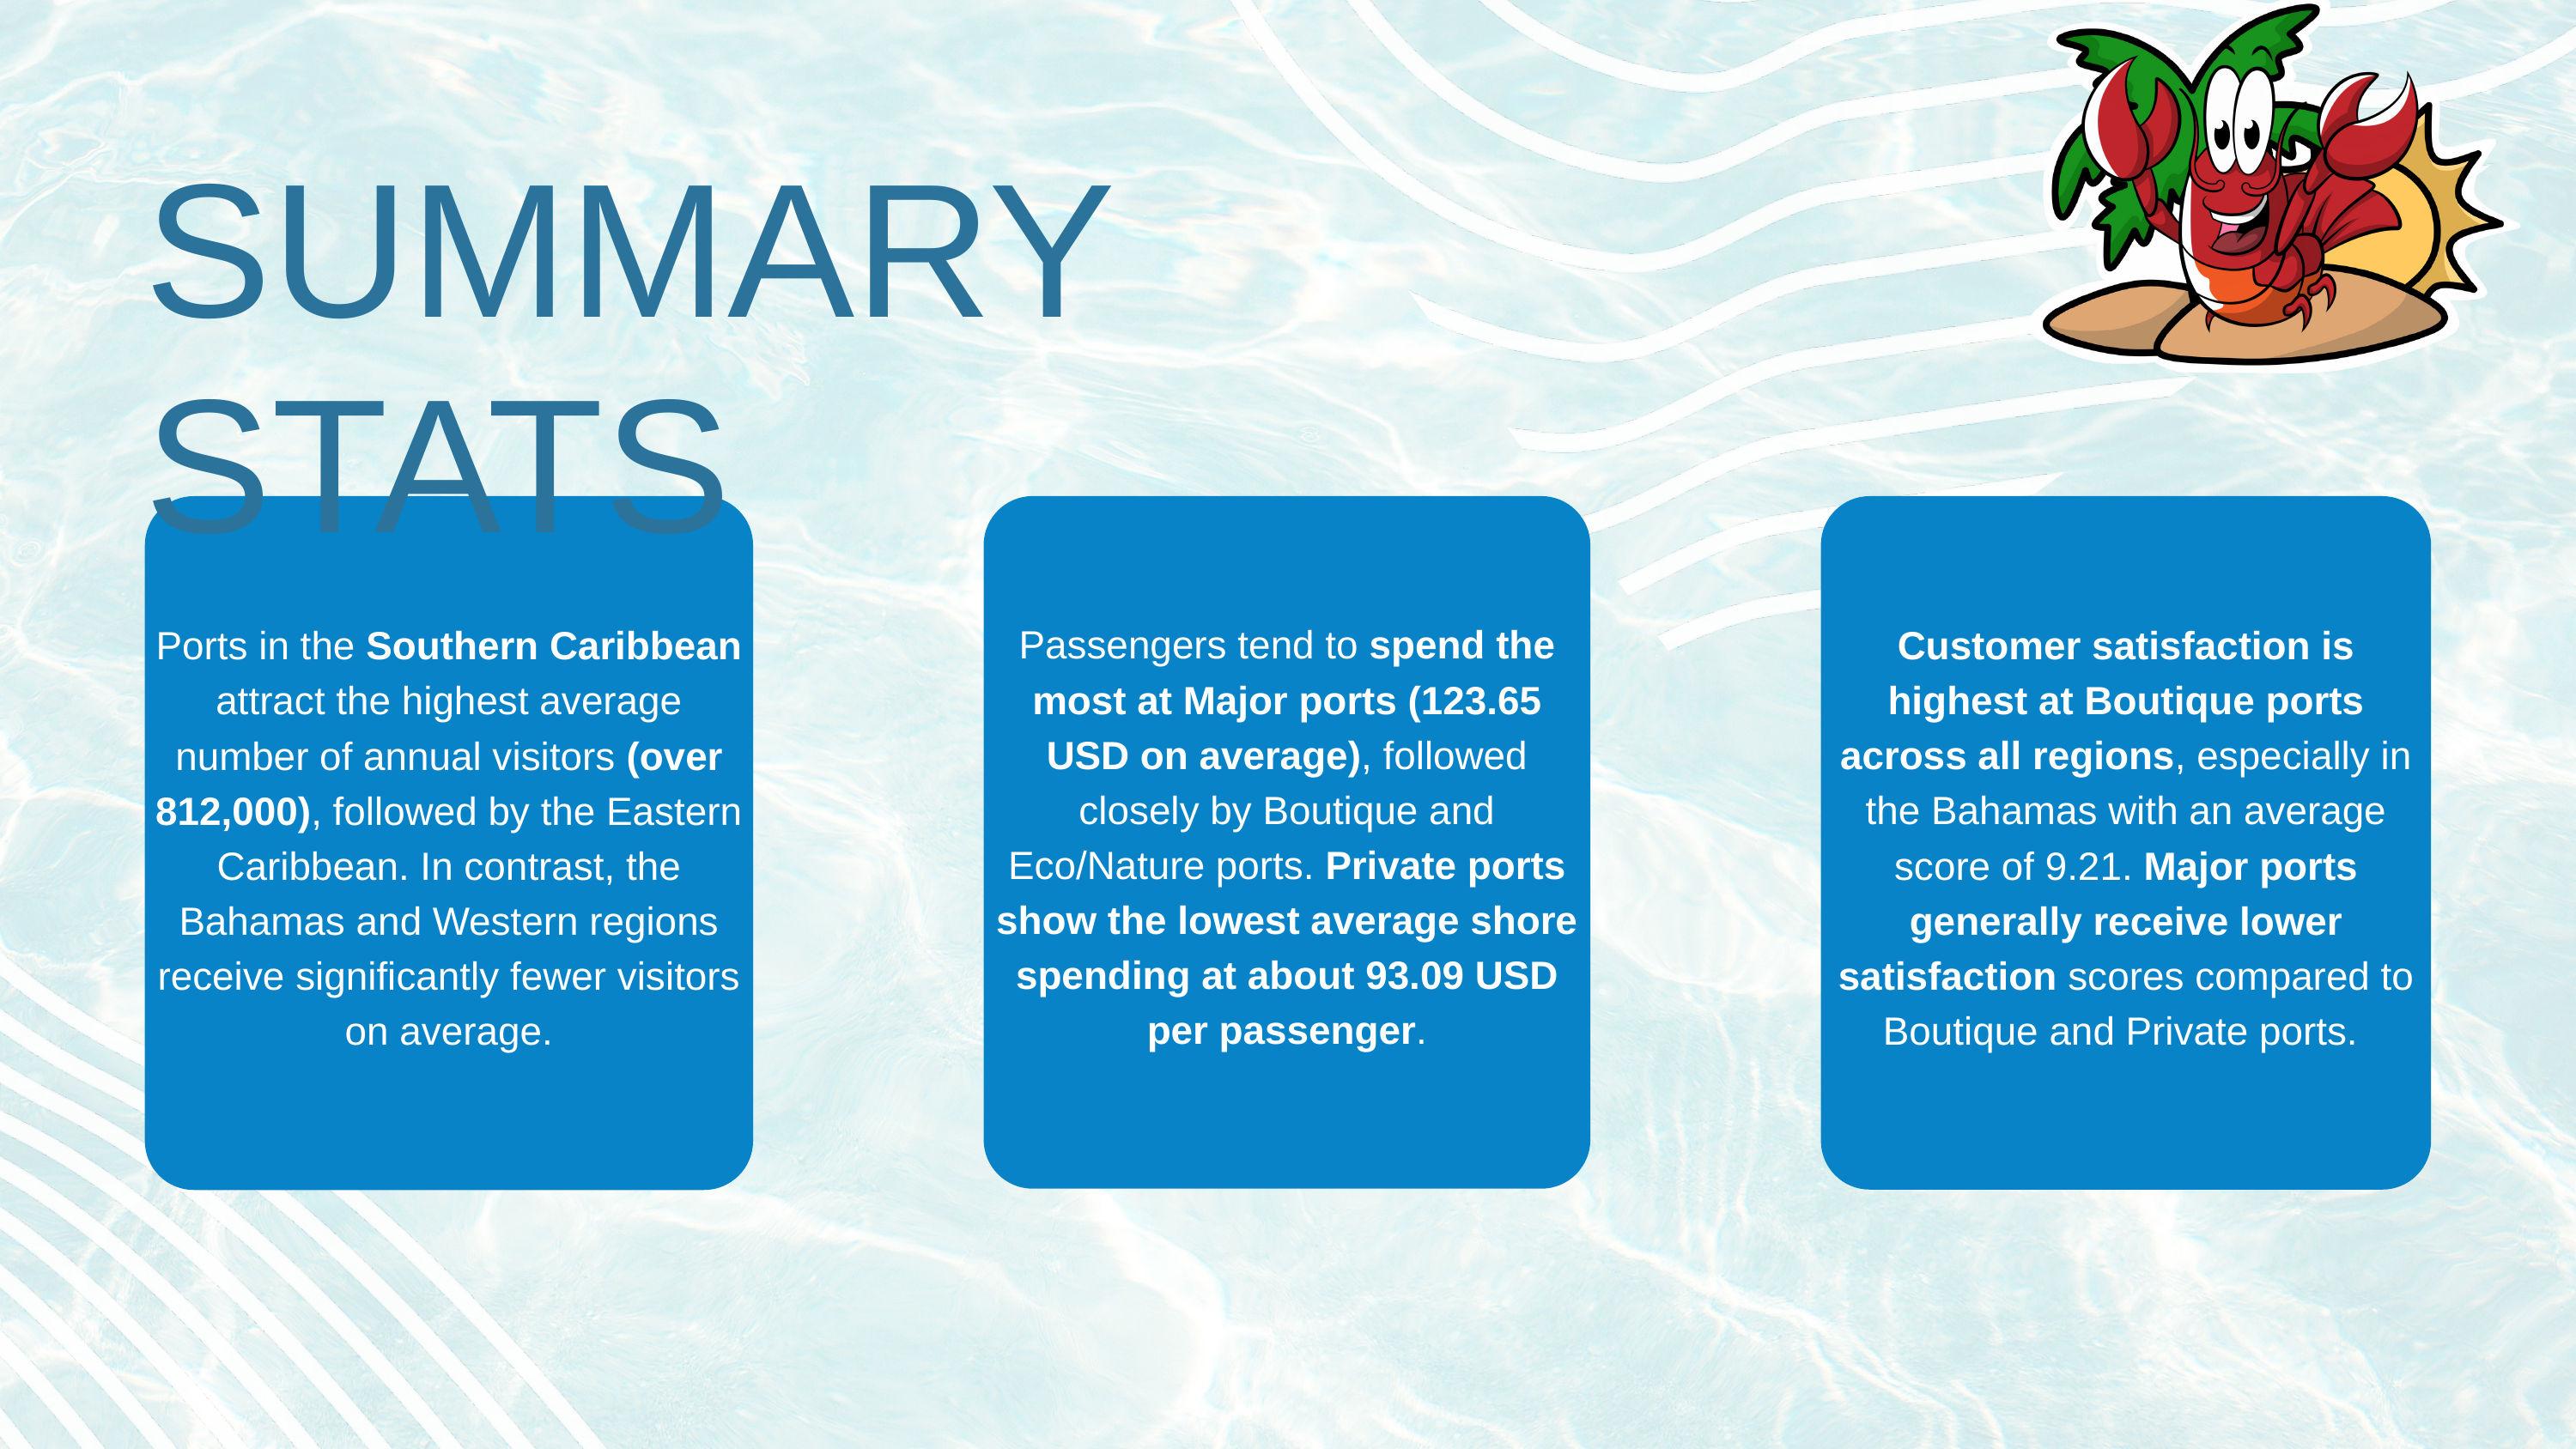

SUMMARY STATS

Ports in the Southern Caribbean attract the highest average number of annual visitors (over 812,000), followed by the Eastern Caribbean. In contrast, the Bahamas and Western regions receive significantly fewer visitors on average.

Passengers tend to spend the most at Major ports (123.65 USD on average), followed closely by Boutique and Eco/Nature ports. Private ports show the lowest average shore spending at about 93.09 USD per passenger.

Customer satisfaction is highest at Boutique ports across all regions, especially in the Bahamas with an average score of 9.21. Major ports generally receive lower satisfaction scores compared to Boutique and Private ports.